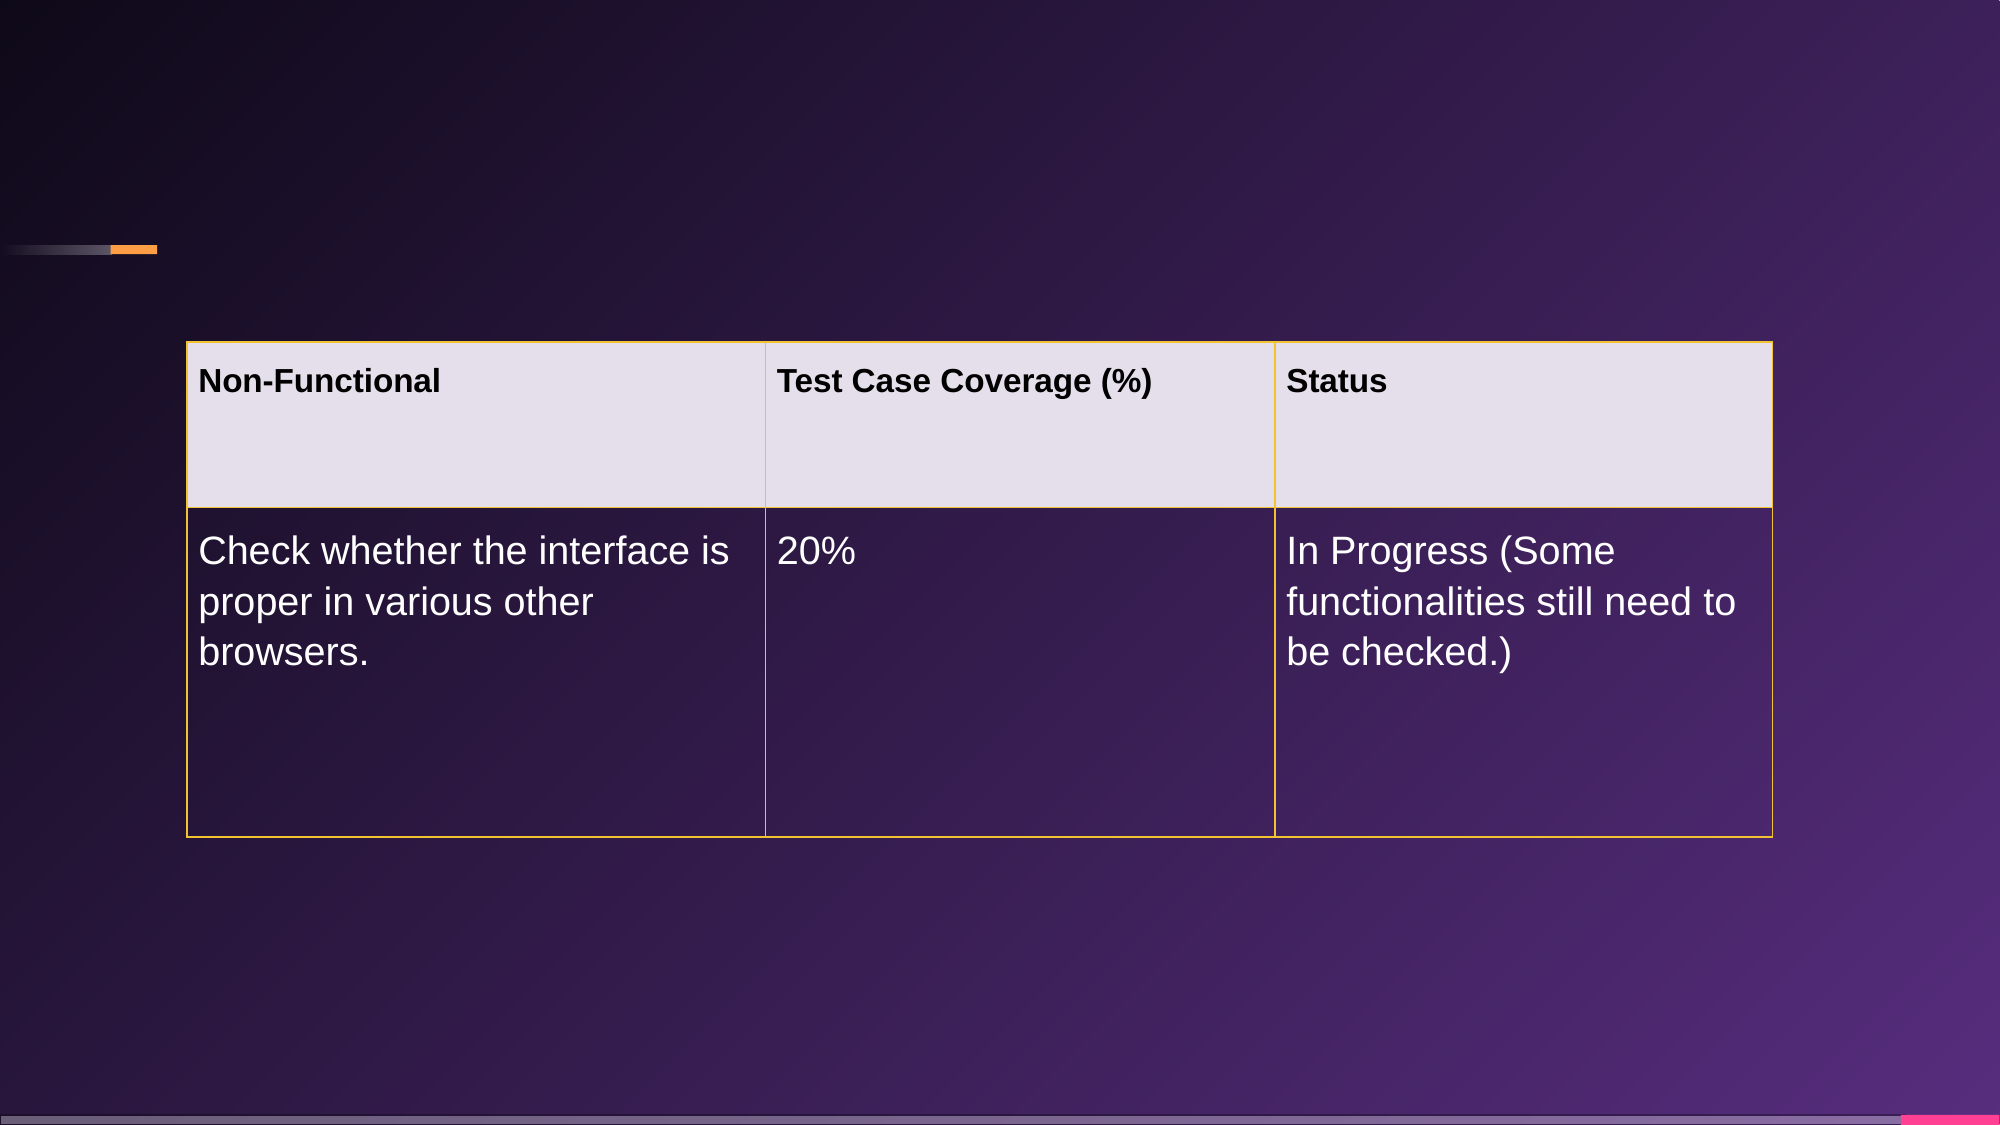

#
| Non-Functional | Test Case Coverage (%) | Status |
| --- | --- | --- |
| Check whether the interface is proper in various other browsers. | 20% | In Progress (Some functionalities still need to be checked.) |